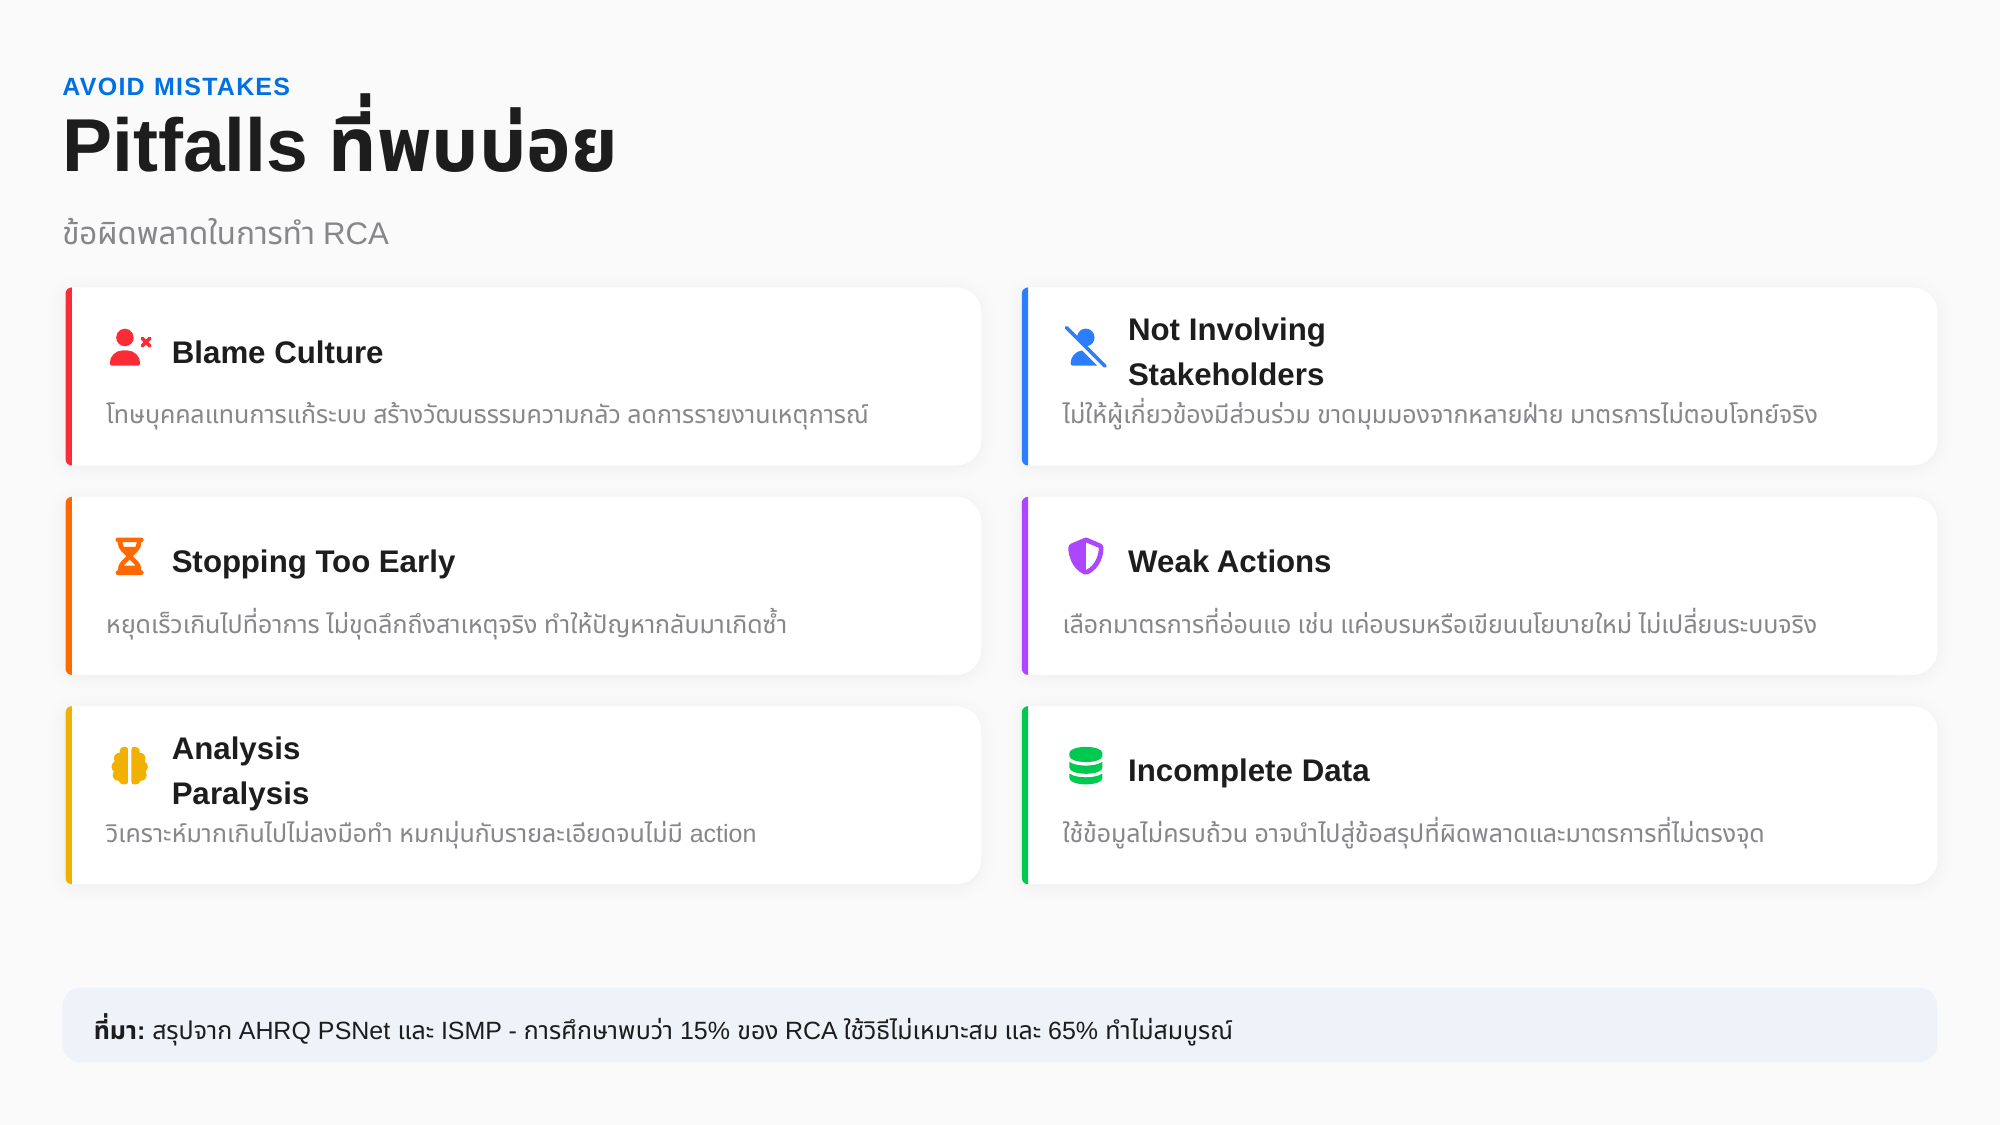

AVOID MISTAKES
Pitfalls ที่พบบ่อย
ข้อผิดพลาดในการทำ RCA

Blame Culture
Not Involving Stakeholders

โทษบุคคลแทนการแก้ระบบ สร้างวัฒนธรรมความกลัว ลดการรายงานเหตุการณ์
ไม่ให้ผู้เกี่ยวข้องมีส่วนร่วม ขาดมุมมองจากหลายฝ่าย มาตรการไม่ตอบโจทย์จริง

Stopping Too Early
Weak Actions

หยุดเร็วเกินไปที่อาการ ไม่ขุดลึกถึงสาเหตุจริง ทำให้ปัญหากลับมาเกิดซ้ำ
เลือกมาตรการที่อ่อนแอ เช่น แค่อบรมหรือเขียนนโยบายใหม่ ไม่เปลี่ยนระบบจริง

Analysis Paralysis
Incomplete Data

วิเคราะห์มากเกินไปไม่ลงมือทำ หมกมุ่นกับรายละเอียดจนไม่มี action
ใช้ข้อมูลไม่ครบถ้วน อาจนำไปสู่ข้อสรุปที่ผิดพลาดและมาตรการที่ไม่ตรงจุด

ที่มา: สรุปจาก AHRQ PSNet และ ISMP - การศึกษาพบว่า 15% ของ RCA ใช้วิธีไม่เหมาะสม และ 65% ทำไม่สมบูรณ์